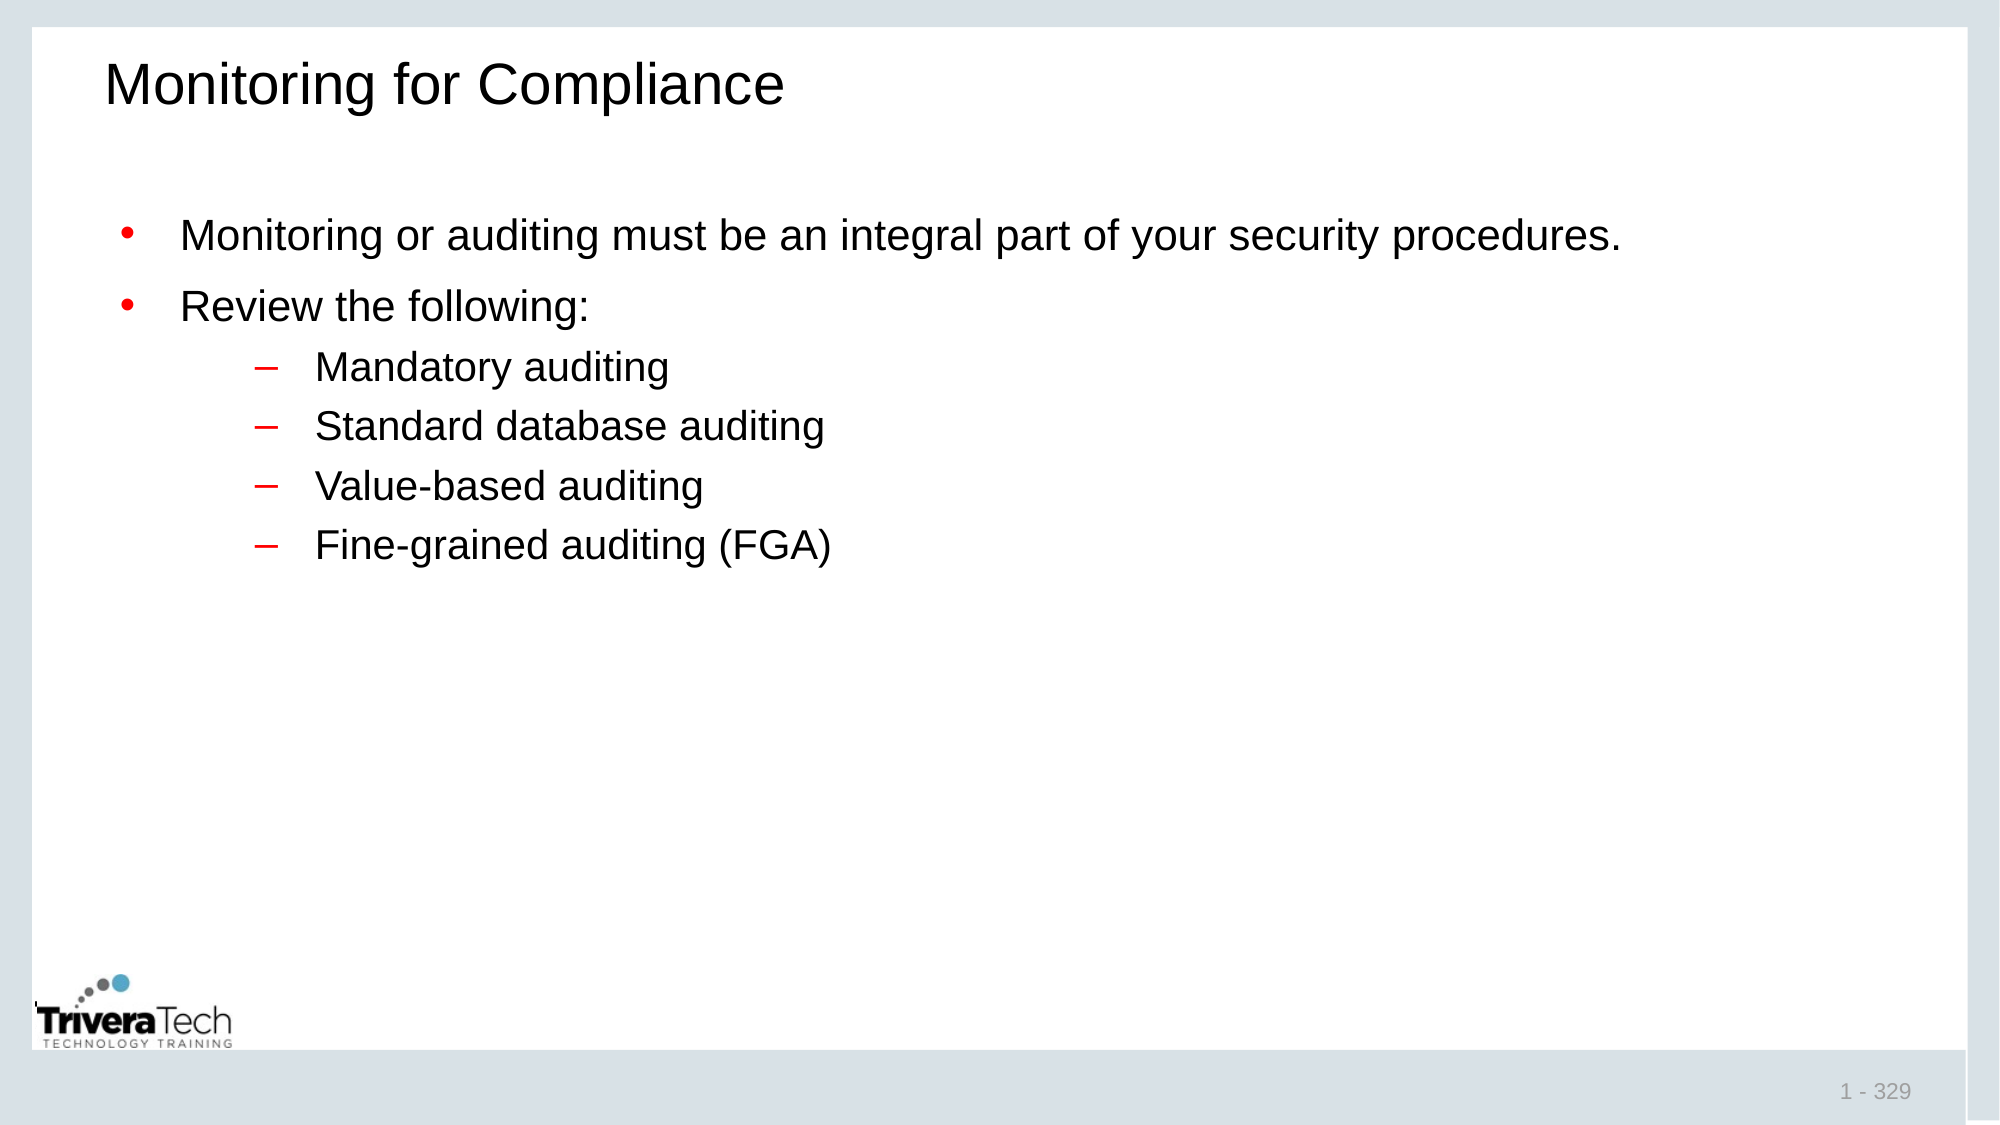

# Monitoring for Compliance
Monitoring or auditing must be an integral part of your security procedures.
Review the following:
Mandatory auditing
Standard database auditing
Value-based auditing
Fine-grained auditing (FGA)